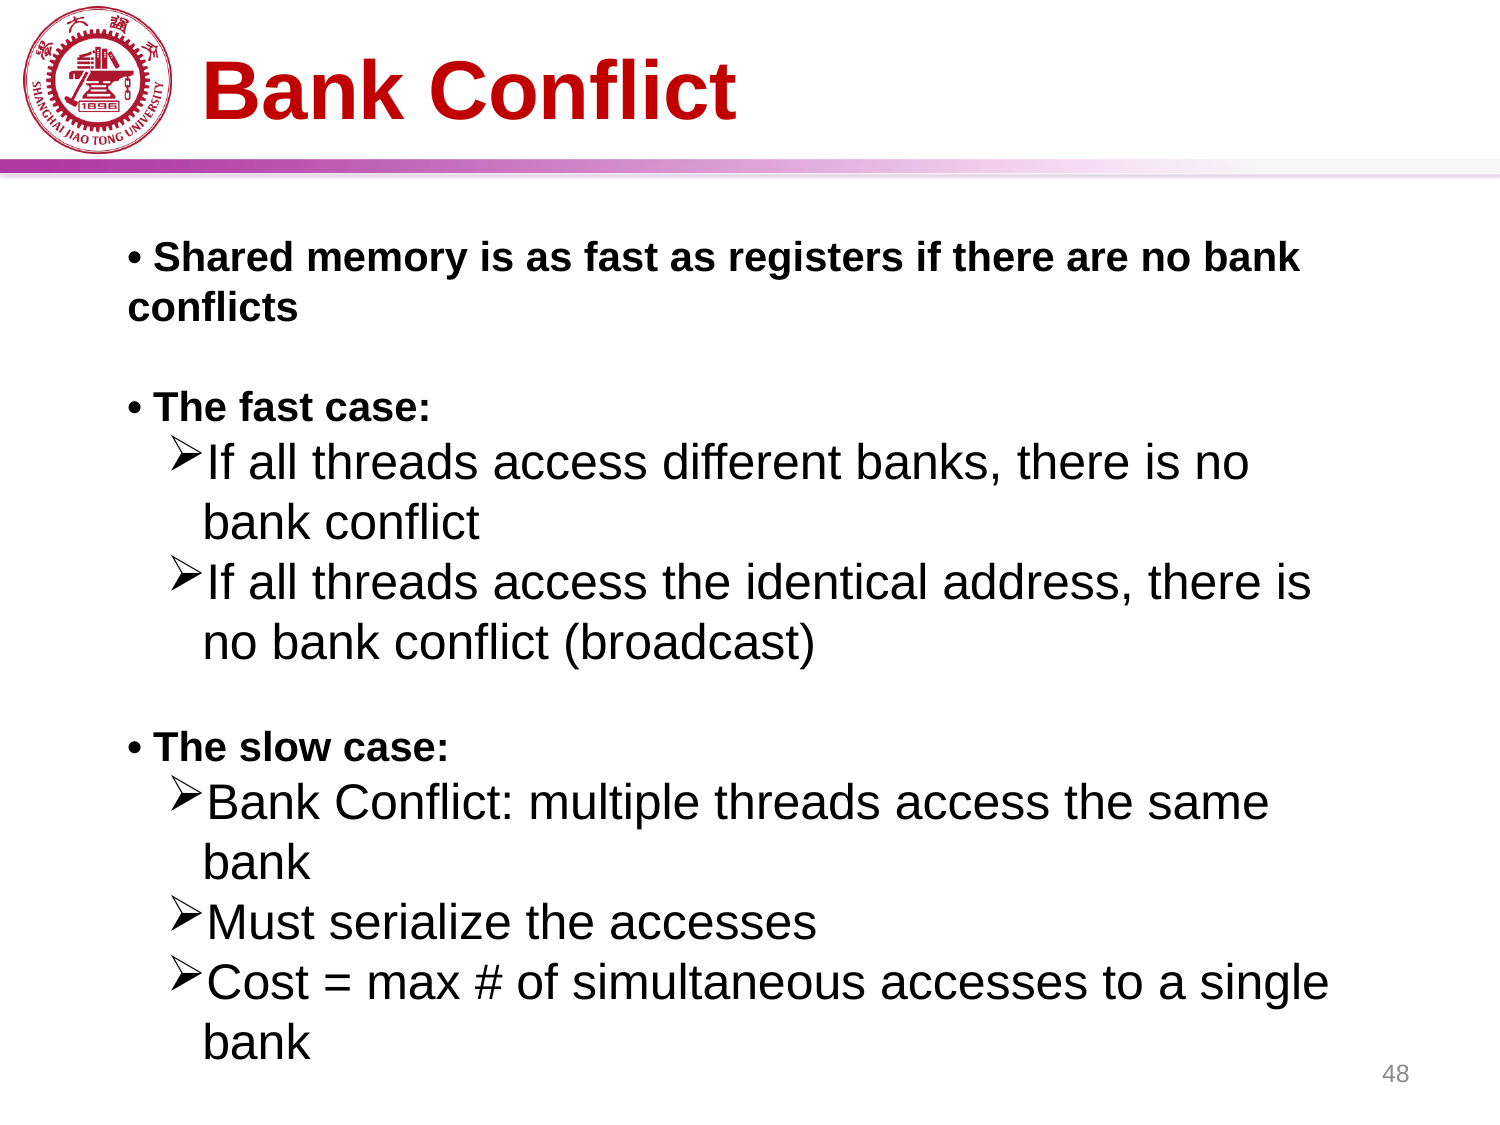

# Bank Conflict
• Shared memory is as fast as registers if there are no bank conflicts

• The fast case:
If all threads access different banks, there is no bank conflict
If all threads access the identical address, there is no bank conflict (broadcast)

• The slow case:
Bank Conflict: multiple threads access the same bank
Must serialize the accesses
Cost = max # of simultaneous accesses to a single bank
48